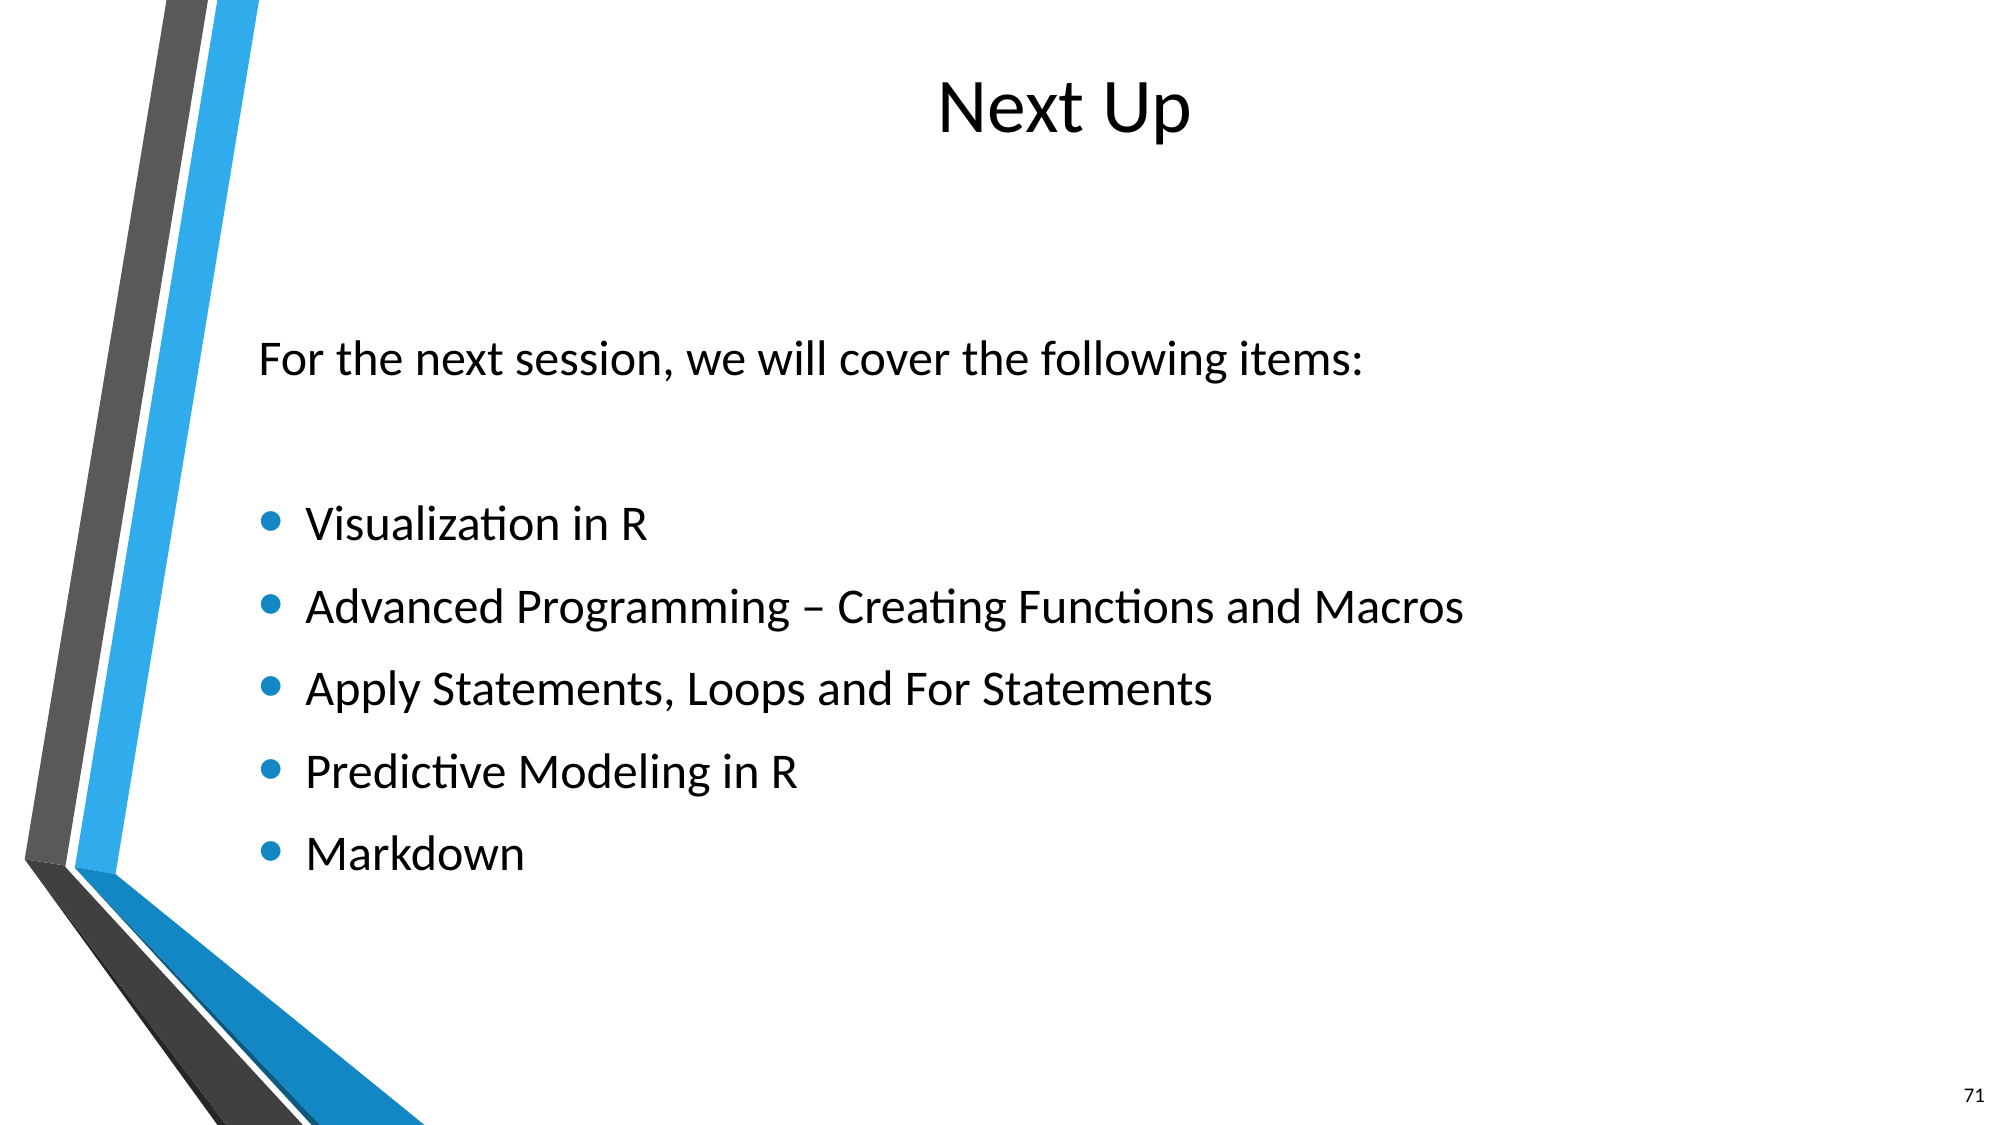

# Next Up

For the next session, we will cover the following items:

Visualization in R
Advanced Programming – Creating Functions and Macros
Apply Statements, Loops and For Statements
Predictive Modeling in R
Markdown
71